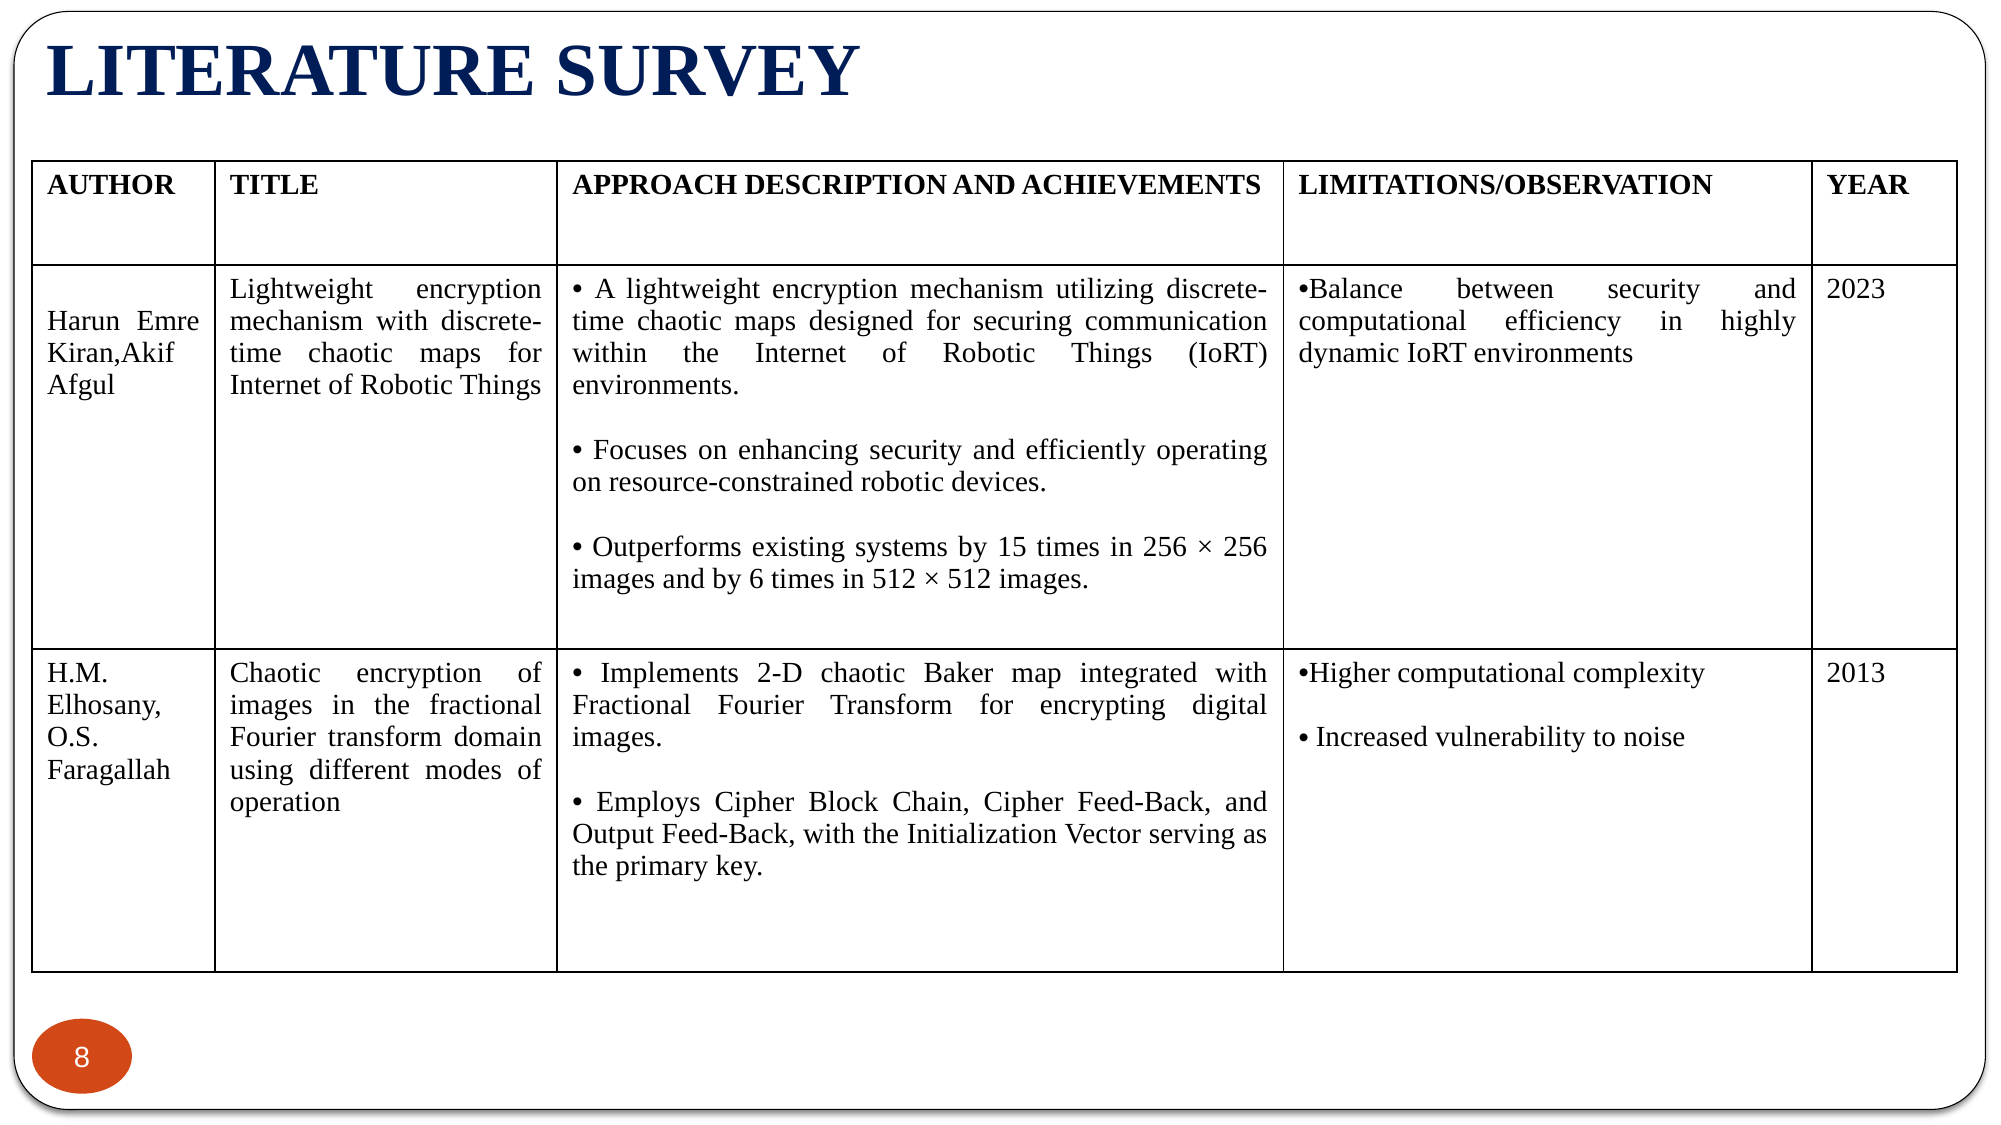

# LITERATURE SURVEY
| AUTHOR | TITLE | APPROACH DESCRIPTION AND ACHIEVEMENTS | LIMITATIONS/OBSERVATION | YEAR |
| --- | --- | --- | --- | --- |
| Harun Emre Kiran,Akif Afgul | Lightweight encryption mechanism with discrete-time chaotic maps for Internet of Robotic Things | A lightweight encryption mechanism utilizing discrete-time chaotic maps designed for securing communication within the Internet of Robotic Things (IoRT) environments. Focuses on enhancing security and efficiently operating on resource-constrained robotic devices. Outperforms existing systems by 15 times in 256 × 256 images and by 6 times in 512 × 512 images. | Balance between security and computational efficiency in highly dynamic IoRT environments | 2023 |
| H.M. Elhosany, O.S. Faragallah | Chaotic encryption of images in the fractional Fourier transform domain using different modes of operation | Implements 2-D chaotic Baker map integrated with Fractional Fourier Transform for encrypting digital images. Employs Cipher Block Chain, Cipher Feed-Back, and Output Feed-Back, with the Initialization Vector serving as the primary key. | Higher computational complexity Increased vulnerability to noise | 2013 |
8